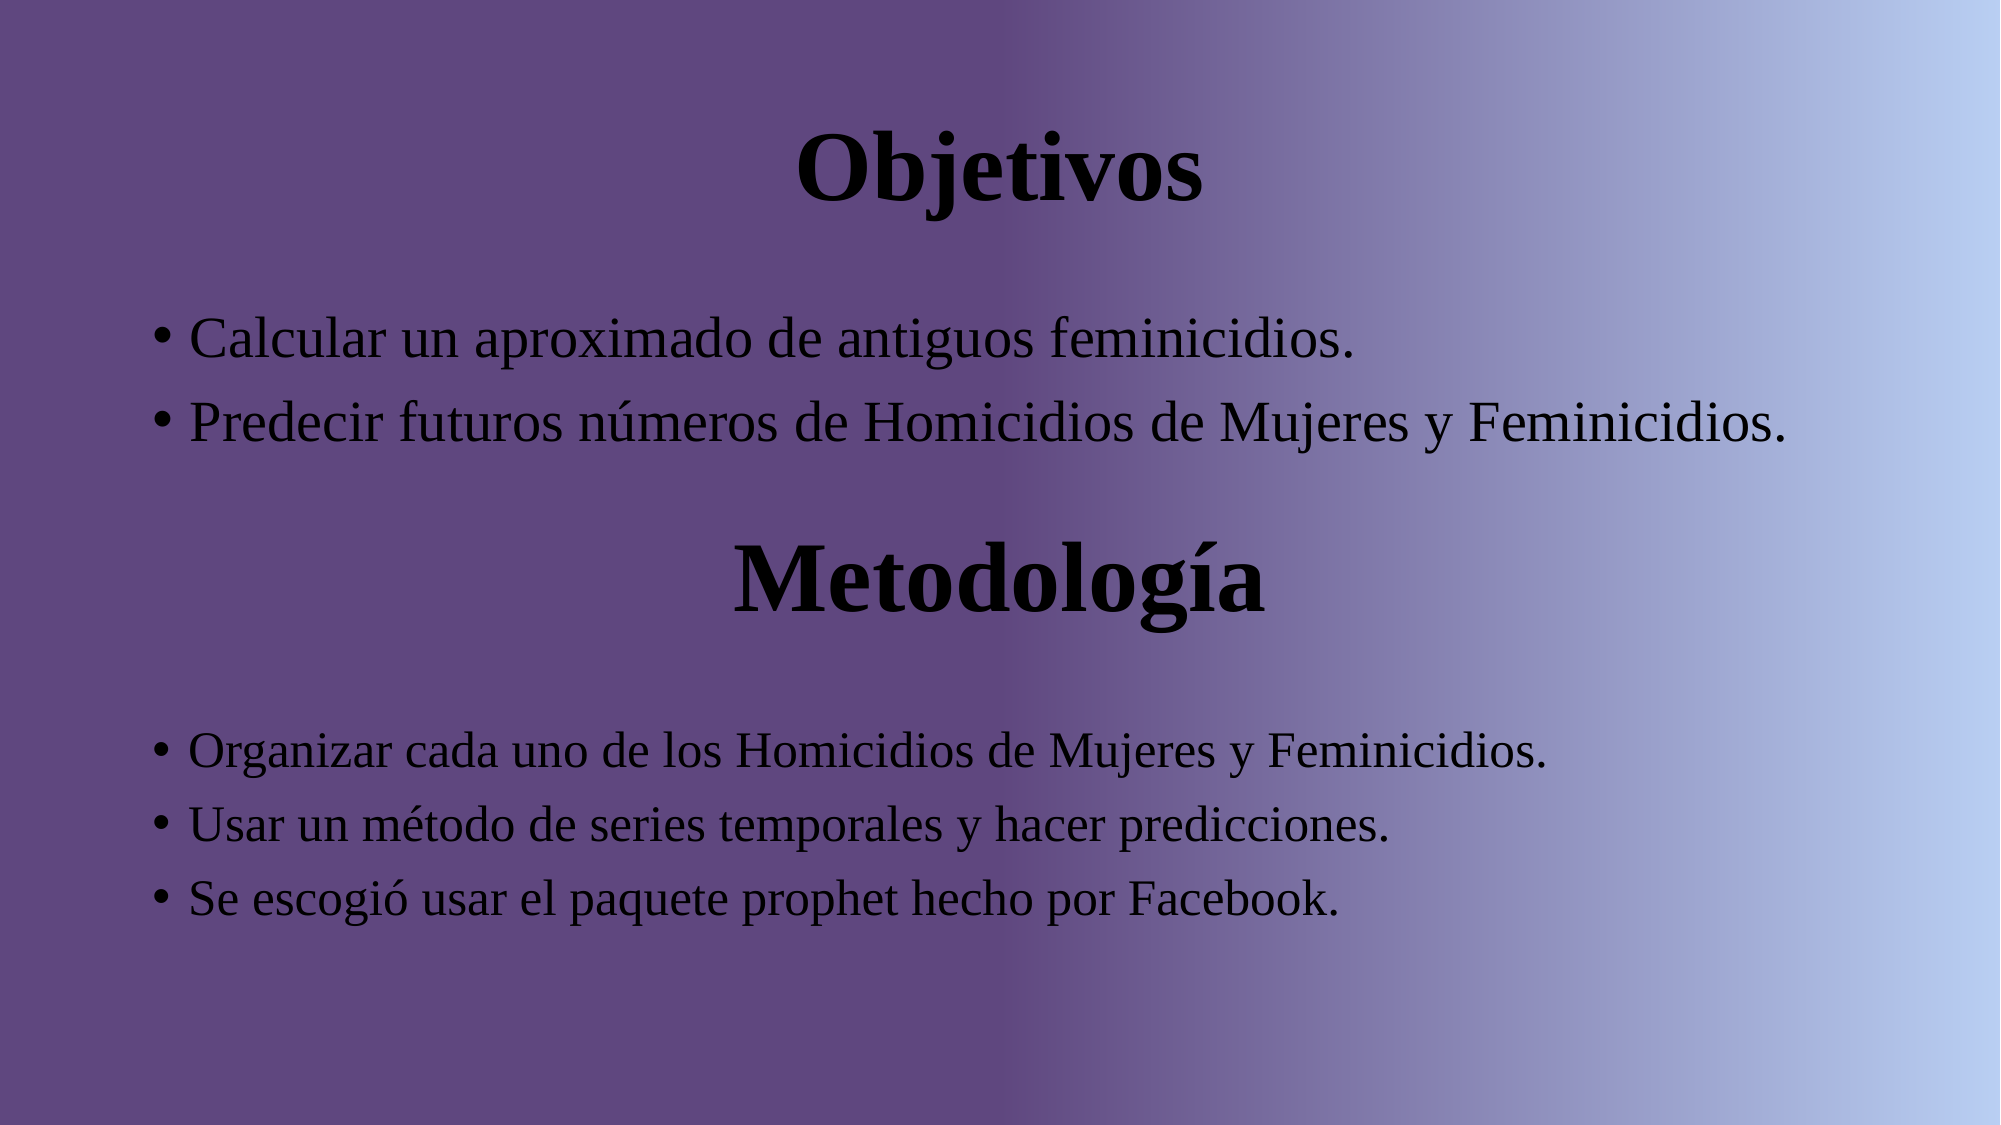

# Objetivos
Calcular un aproximado de antiguos feminicidios.
Predecir futuros números de Homicidios de Mujeres y Feminicidios.

Metodología
Organizar cada uno de los Homicidios de Mujeres y Feminicidios.
Usar un método de series temporales y hacer predicciones.
Se escogió usar el paquete prophet hecho por Facebook.